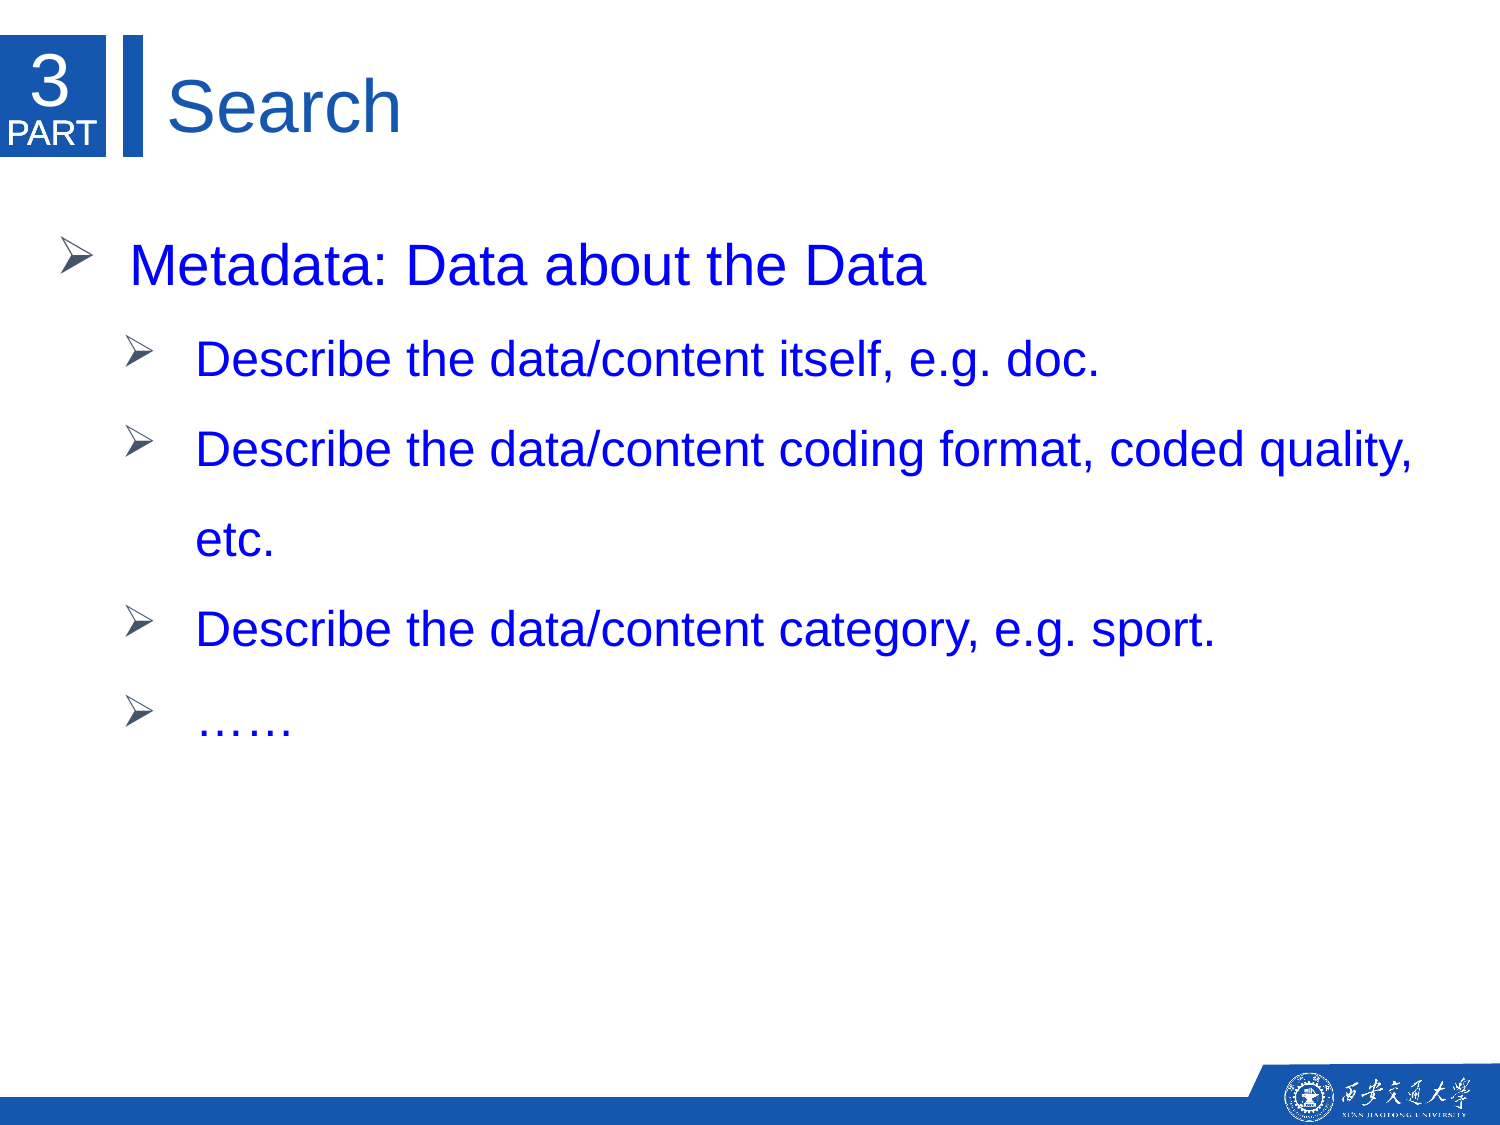

3

Search

PART
PART
PART
Metadata: Data about the Data
Describe the data/content itself, e.g. doc.
Describe the data/content coding format, coded quality, etc.
Describe the data/content category, e.g. sport.
……